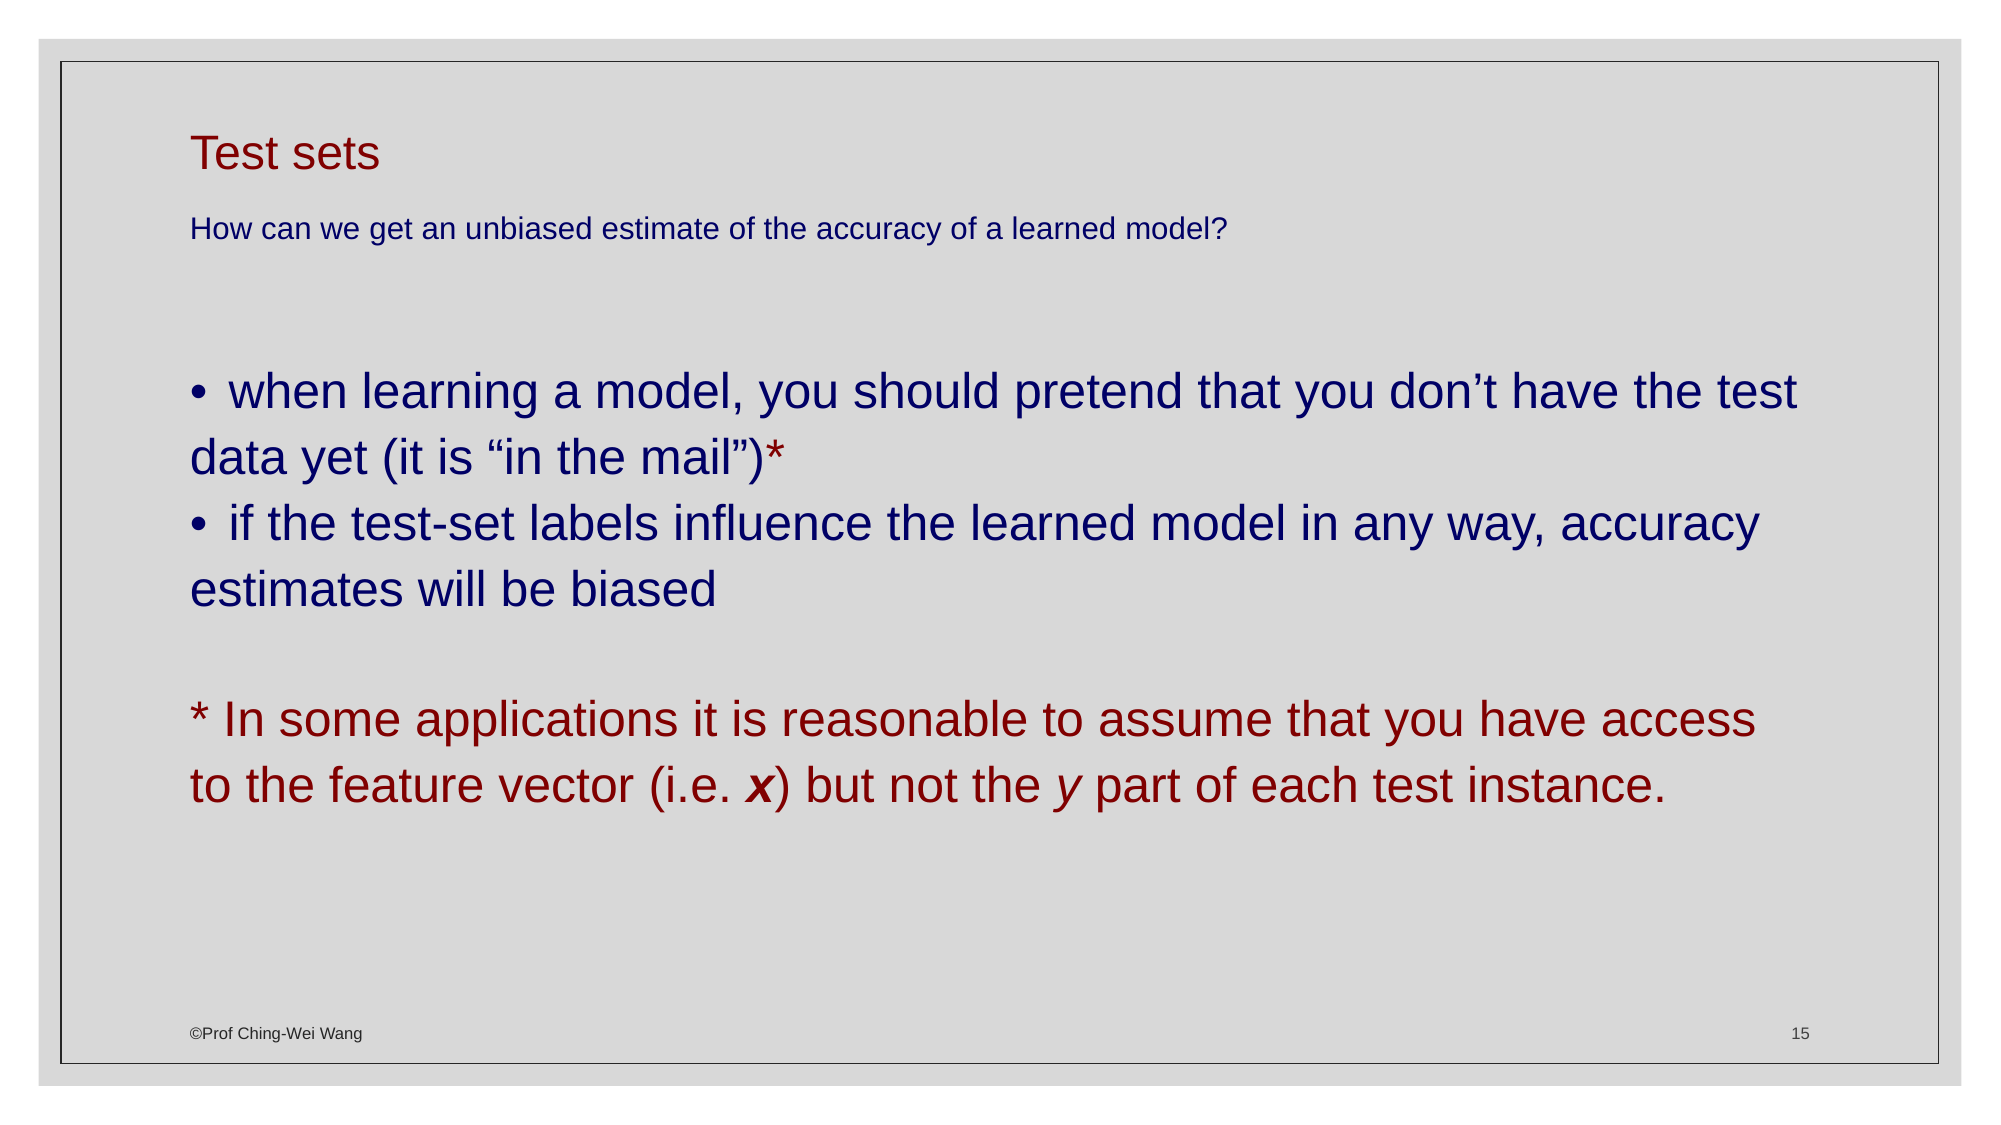

Test sets
How can we get an unbiased estimate of the accuracy of a learned model?
•  when learning a model, you should pretend that you don’t have the test data yet (it is “in the mail”)*
•  if the test-set labels influence the learned model in any way, accuracy estimates will be biased
* In some applications it is reasonable to assume that you have access
to the feature vector (i.e. x) but not the y part of each test instance.
©Prof Ching-Wei Wang
15